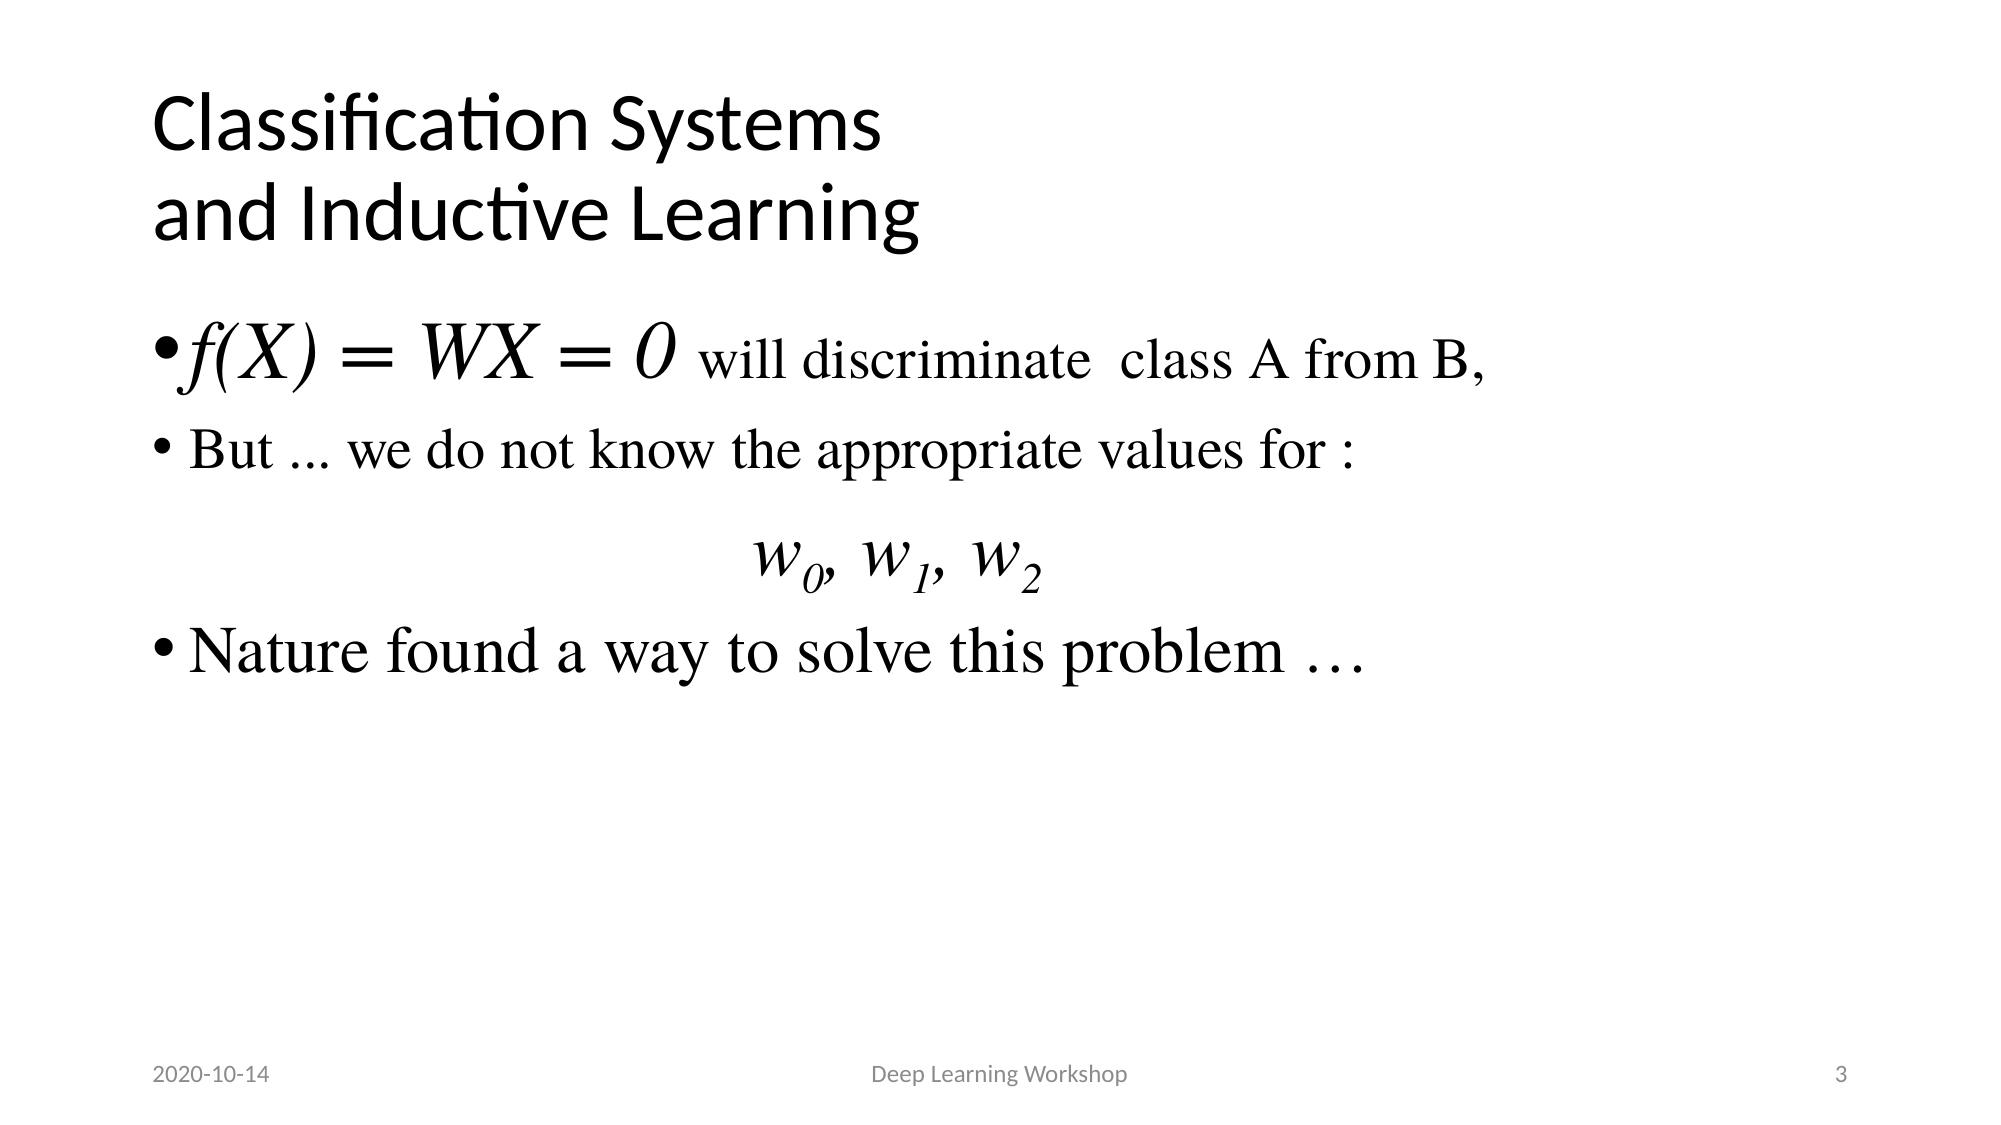

# Classification Systems and Inductive Learning
f(X) = WX = 0 will discriminate  class A from B,
But ... we do not know the appropriate values for :
				w0, w1, w2
Nature found a way to solve this problem …

2020-10-14
Deep Learning Workshop
3